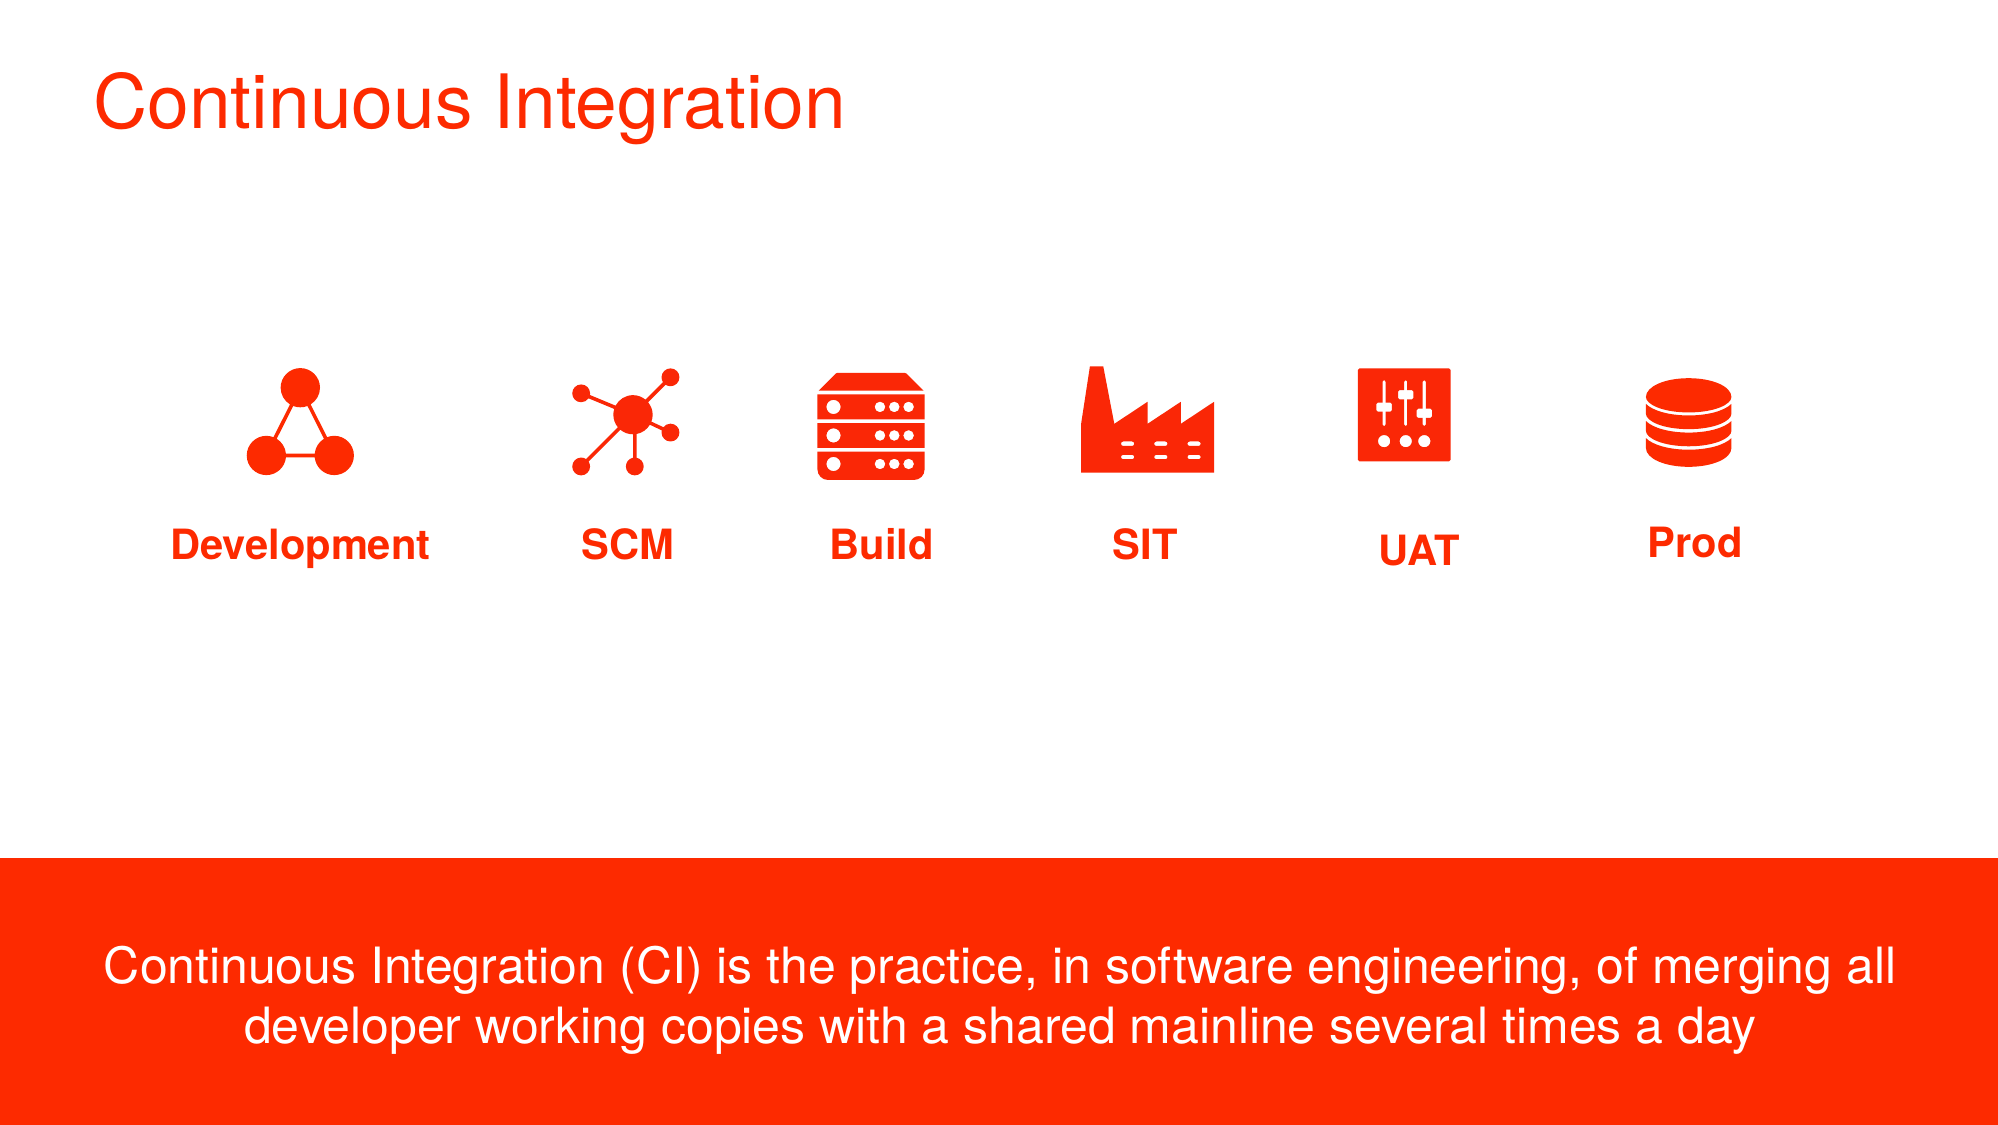

# Continuous Integration

Prod
Development
SCM
Build
SIT
UAT
Continuous Integration (CI) is the practice, in software engineering, of merging all developer working copies with a shared mainline several times a day
©2015 Apigee. All Rights Reserved.
7